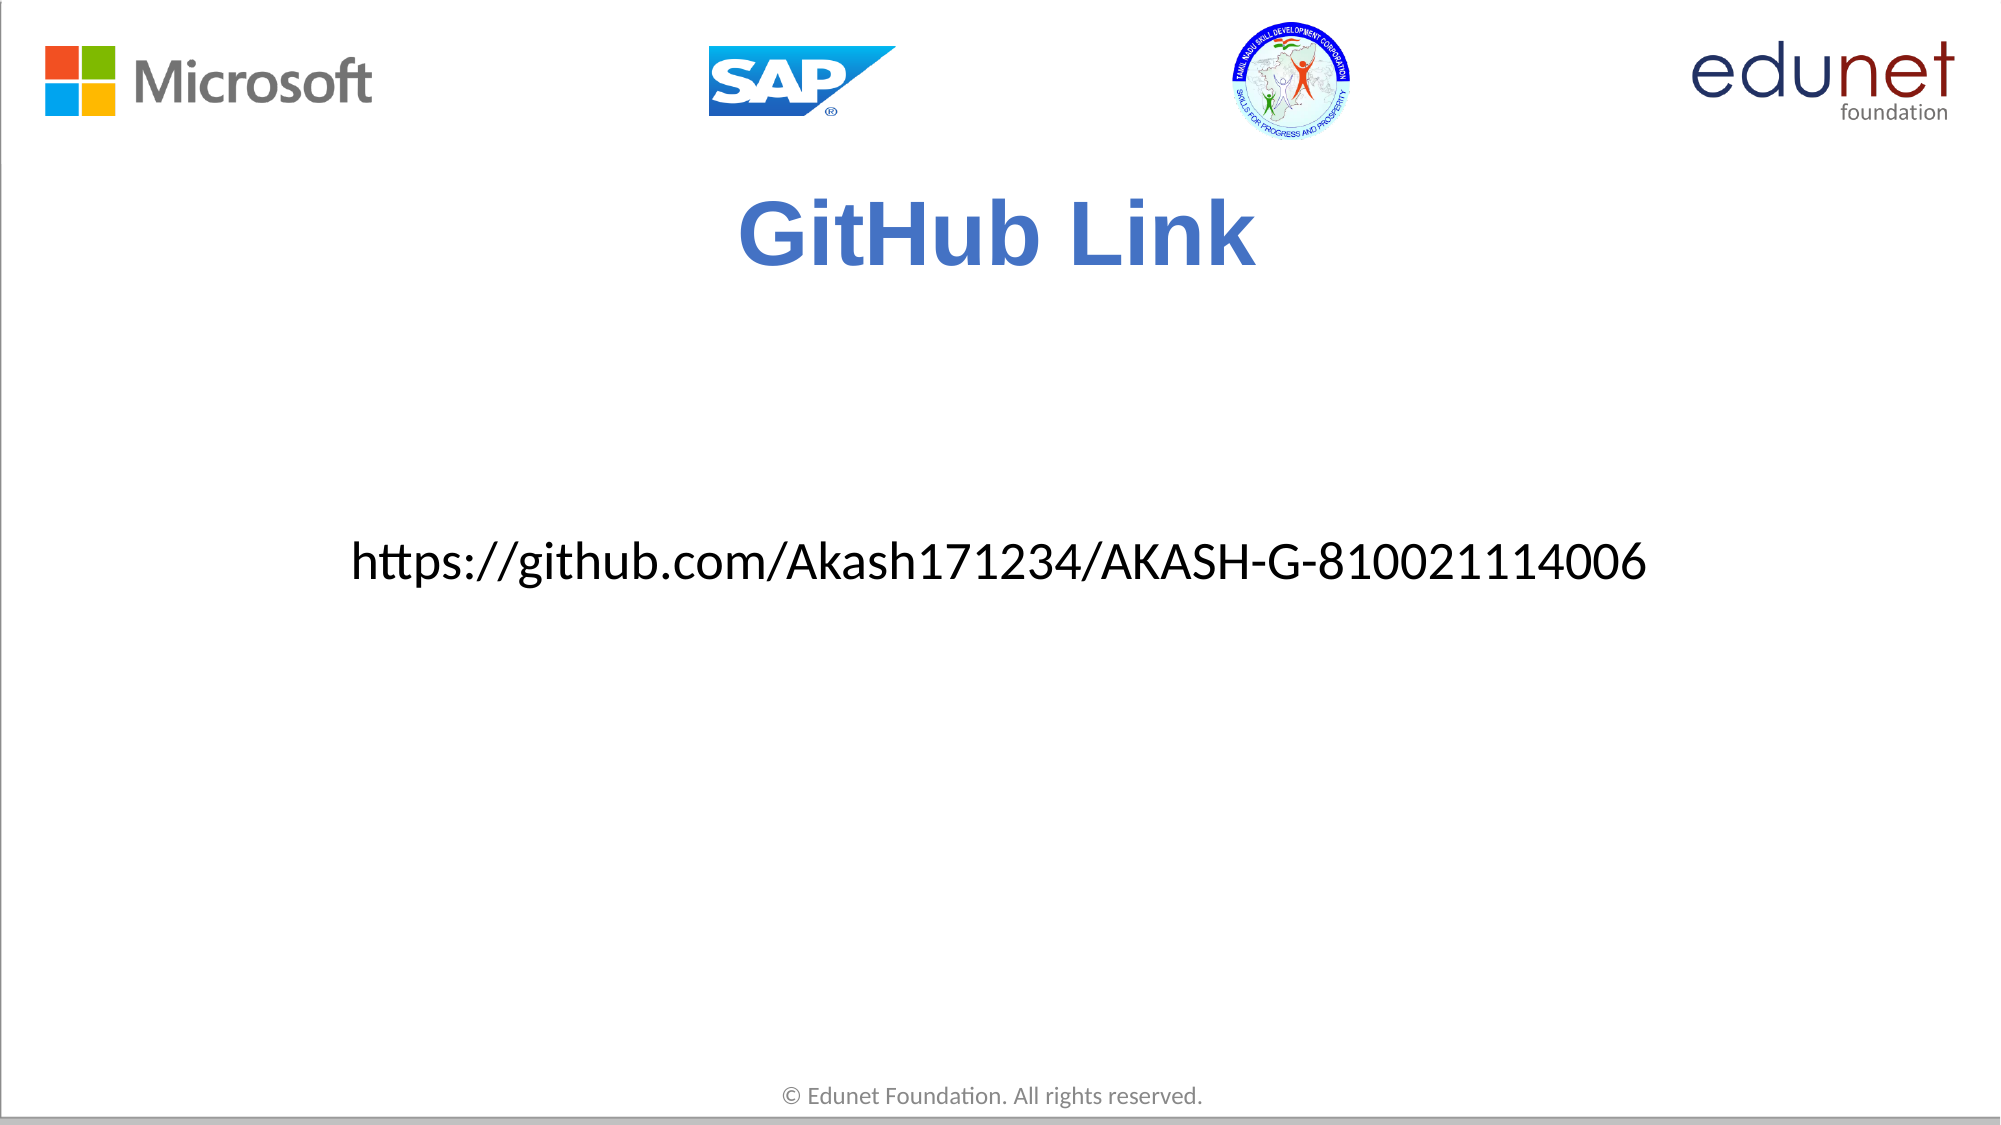

# GitHub Link
https://github.com/Akash171234/AKASH-G-810021114006
© Edunet Foundation. All rights reserved.